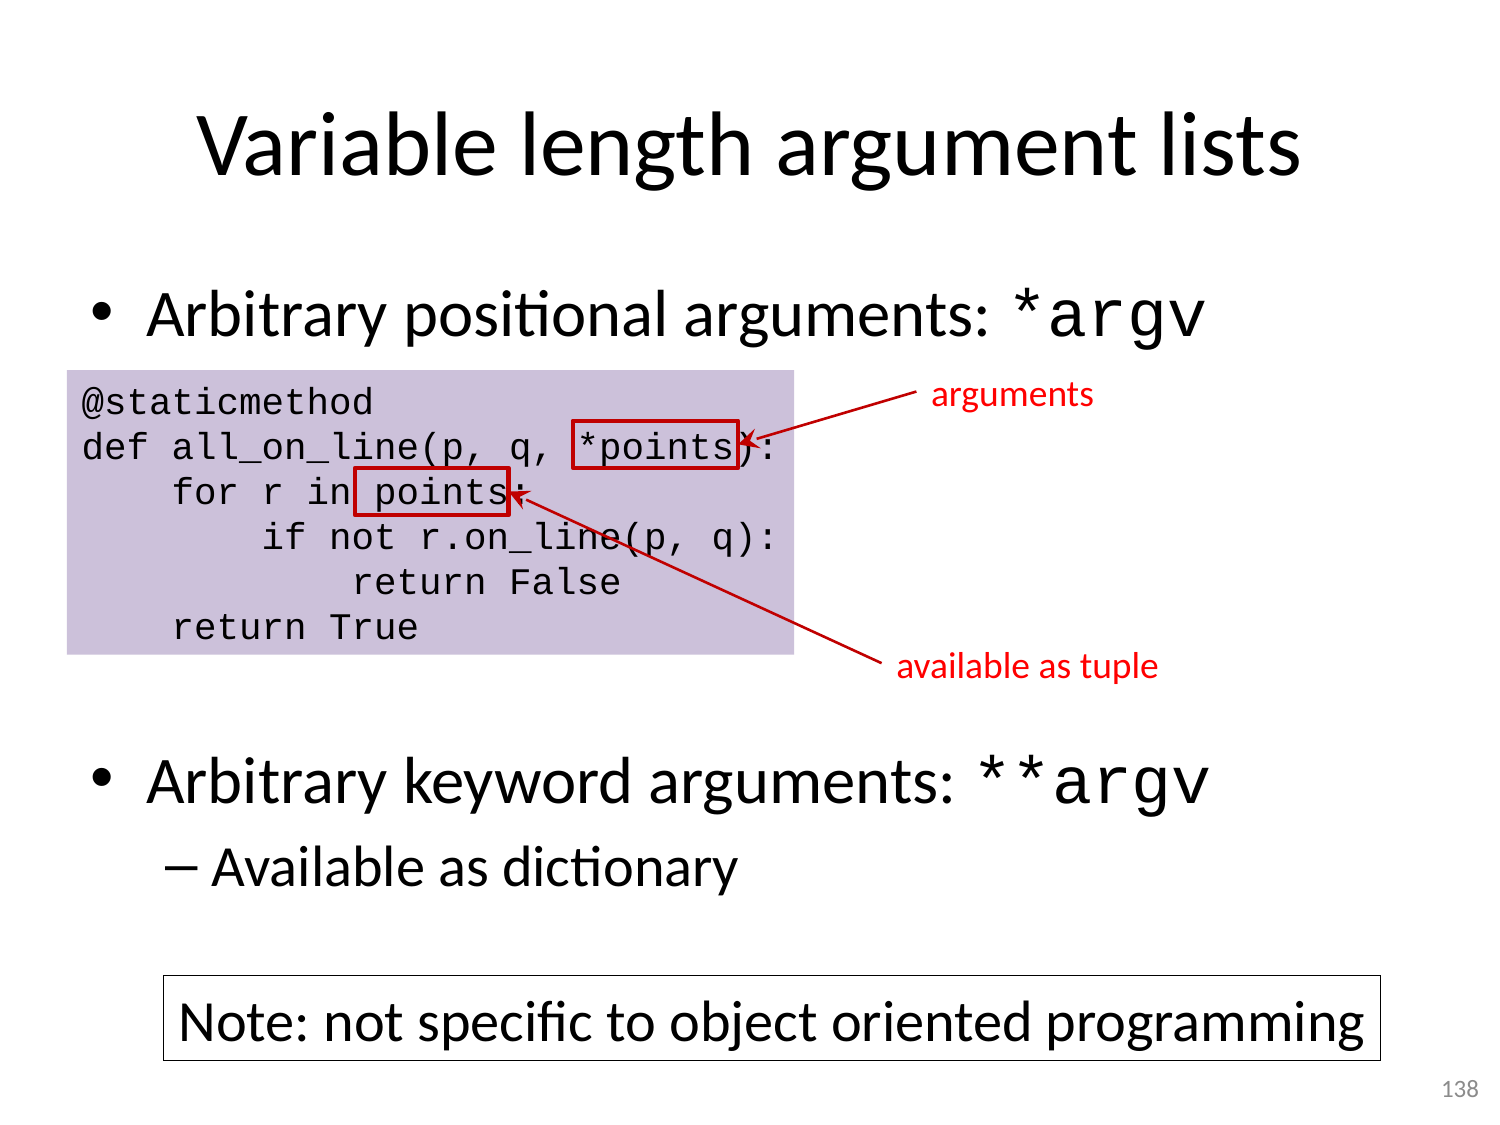

# Variable length argument lists
Arbitrary positional arguments: *argv

Arbitrary keyword arguments: **argv
Available as dictionary
arguments

@staticmethod
def all_on_line(p, q, *points):
    for r in points:
        if not r.on_line(p, q):
            return False
    return True

available as tuple
Note: not specific to object oriented programming
138